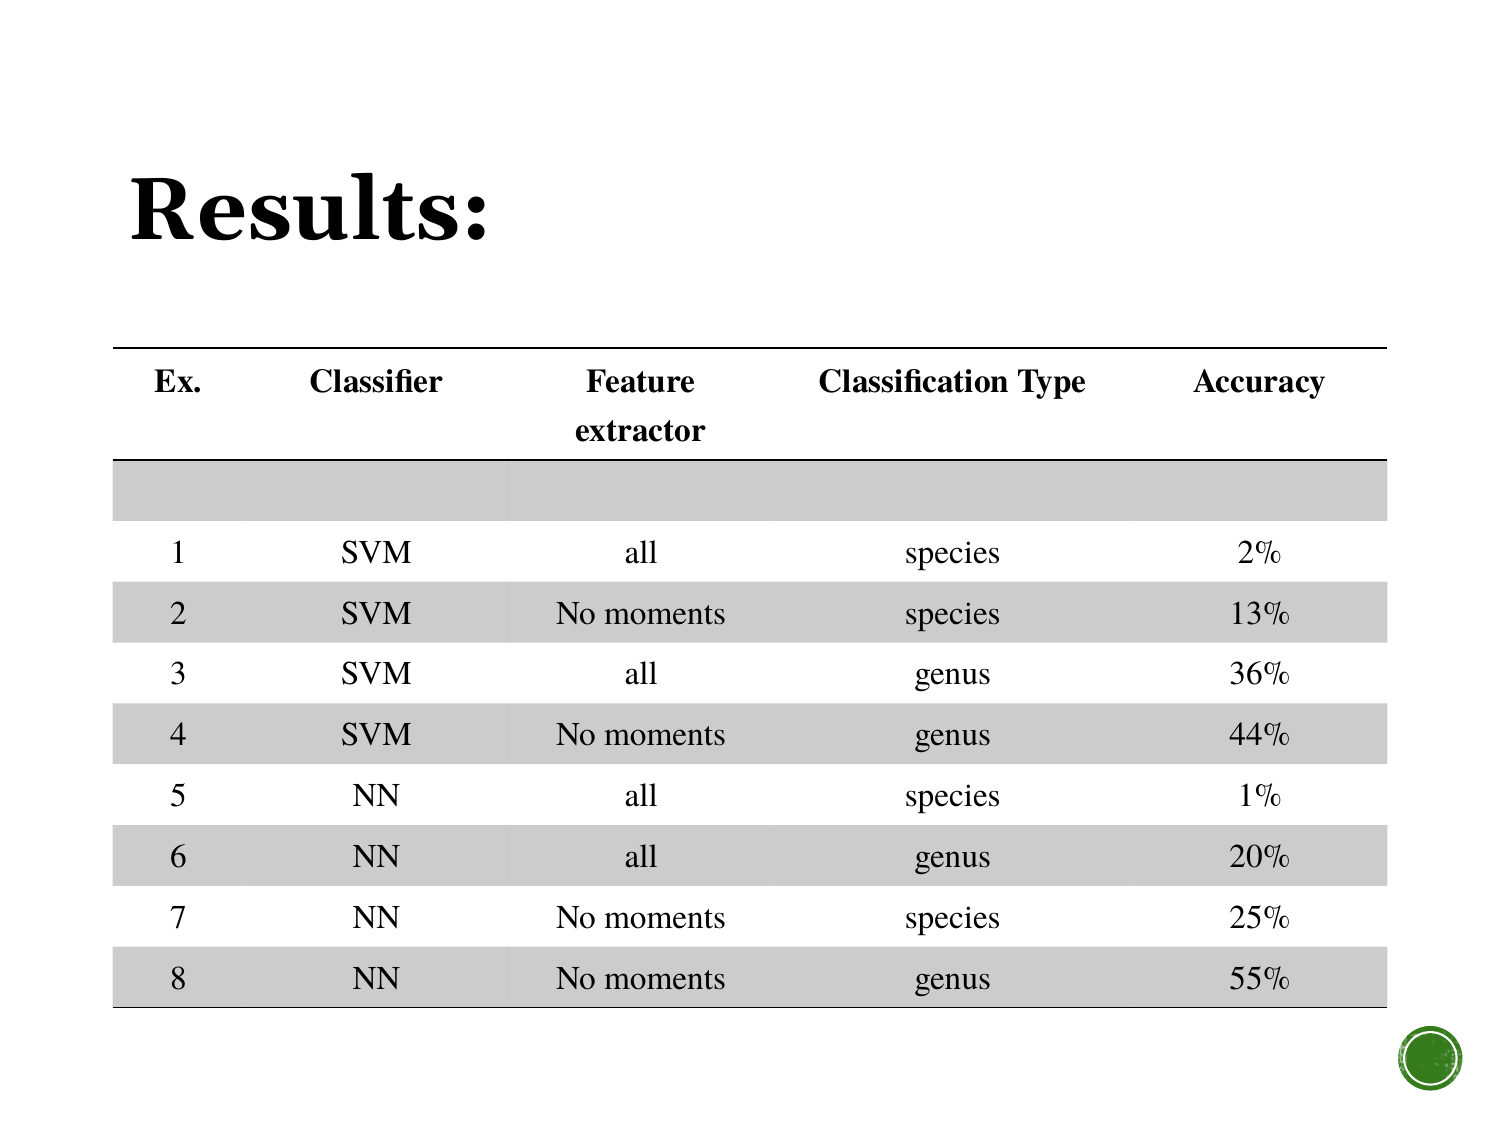

# Results:
| Ex. | Classifier | Feature extractor | Classification Type | Accuracy |
| --- | --- | --- | --- | --- |
|  |  |  |  |  |
| 1 | SVM | all | species | 2% |
| 2 | SVM | No moments | species | 13% |
| 3 | SVM | all | genus | 36% |
| 4 | SVM | No moments | genus | 44% |
| 5 | NN | all | species | 1% |
| 6 | NN | all | genus | 20% |
| 7 | NN | No moments | species | 25% |
| 8 | NN | No moments | genus | 55% |